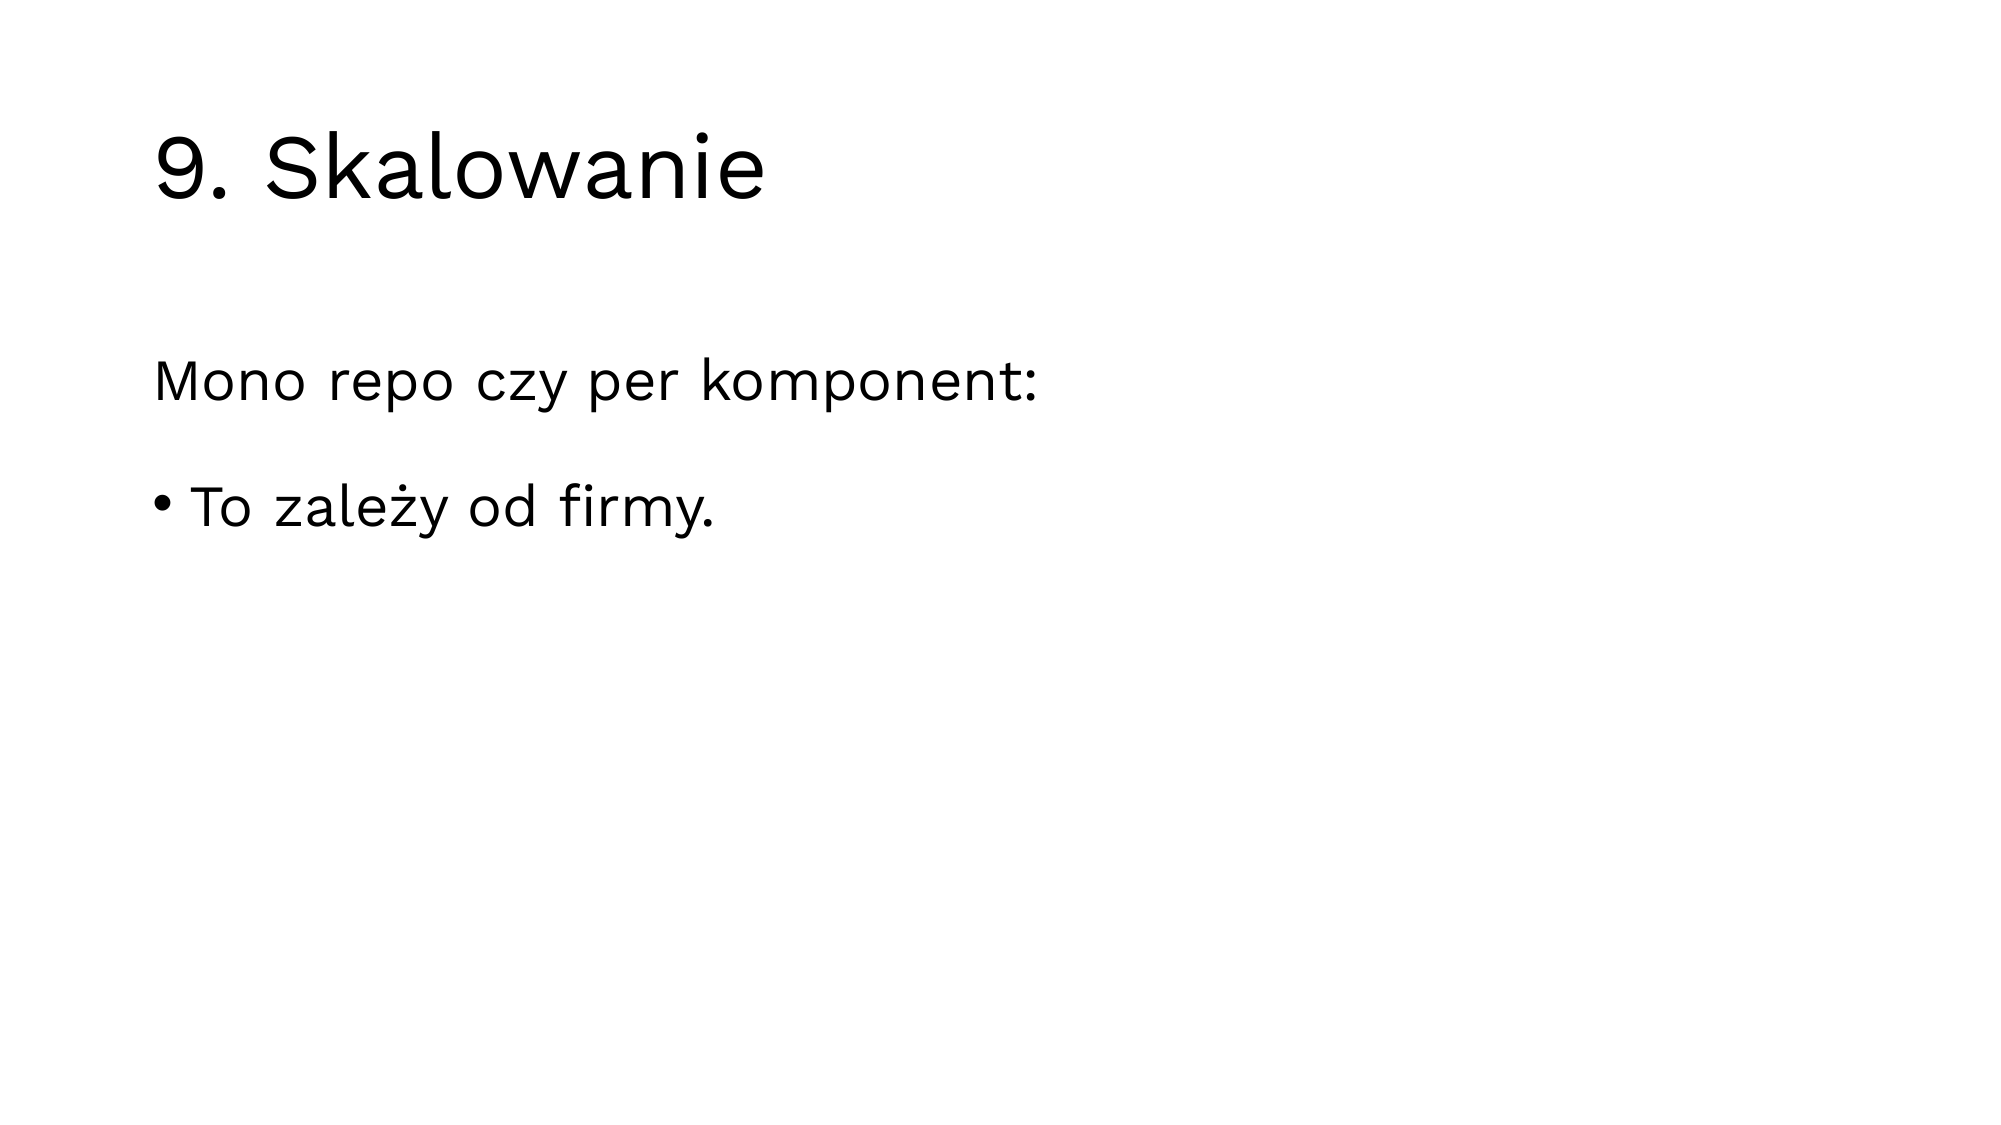

# 9. Skalowanie
Mono repo czy per komponent:
To zależy od firmy.